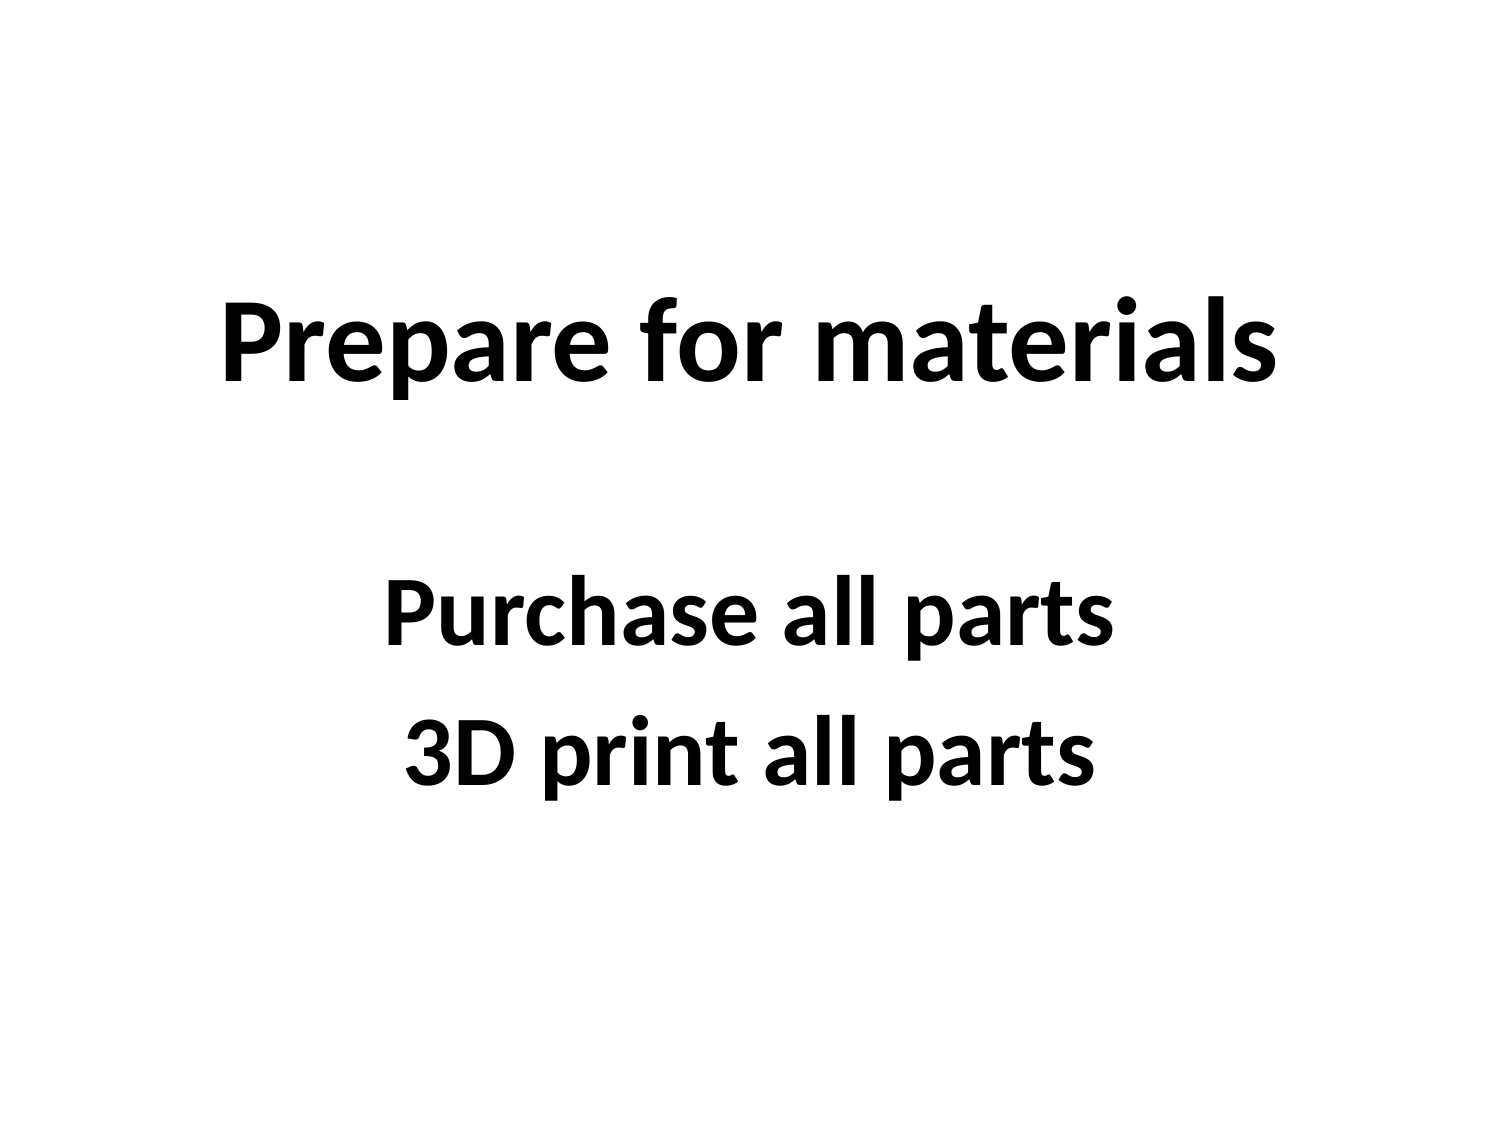

# Prepare for materials
Purchase all parts
3D print all parts